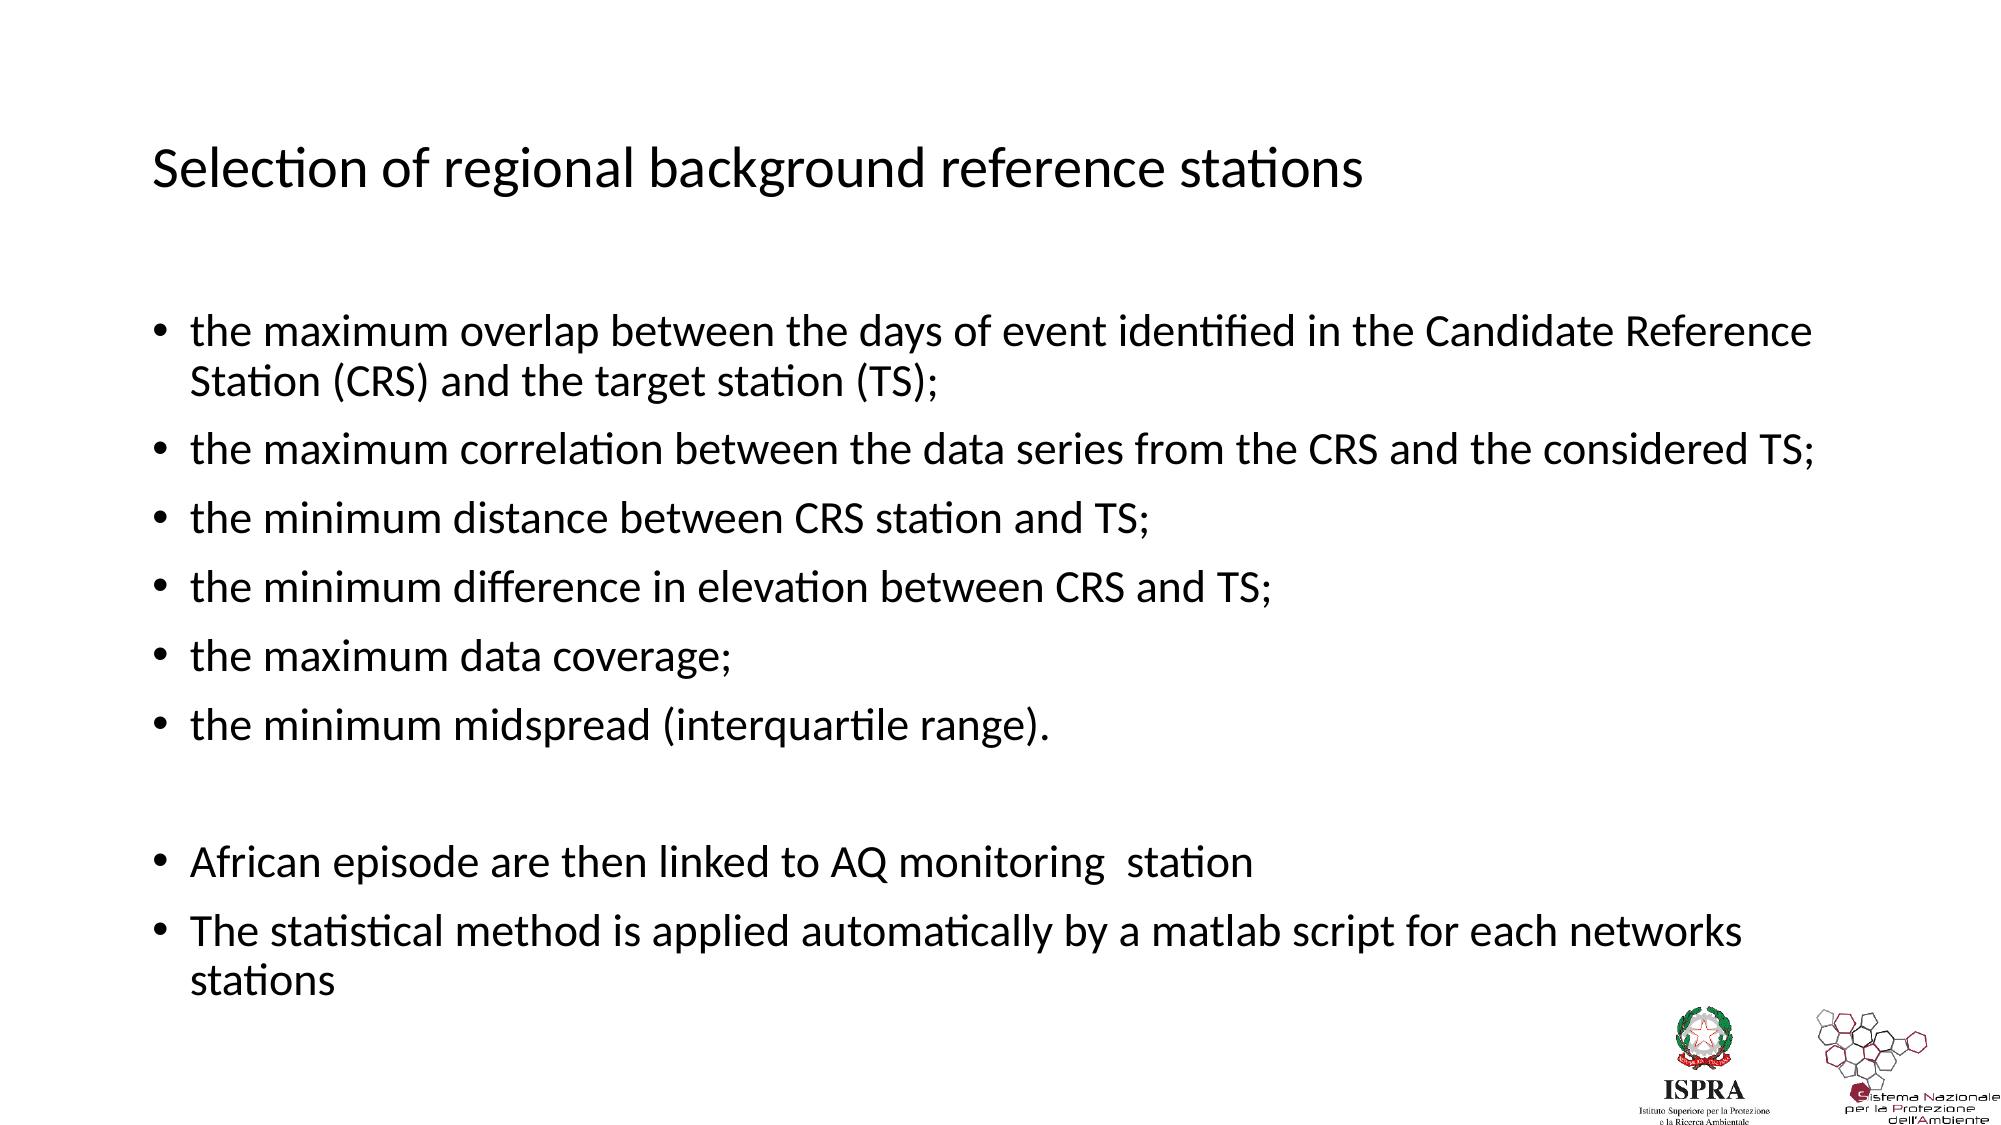

# Selection of regional background reference stations
the maximum overlap between the days of event identified in the Candidate Reference Station (CRS) and the target station (TS);
the maximum correlation between the data series from the CRS and the considered TS;
the minimum distance between CRS station and TS;
the minimum difference in elevation between CRS and TS;
the maximum data coverage;
the minimum midspread (interquartile range).

African episode are then linked to AQ monitoring  station
The statistical method is applied automatically by a matlab script for each networks stations